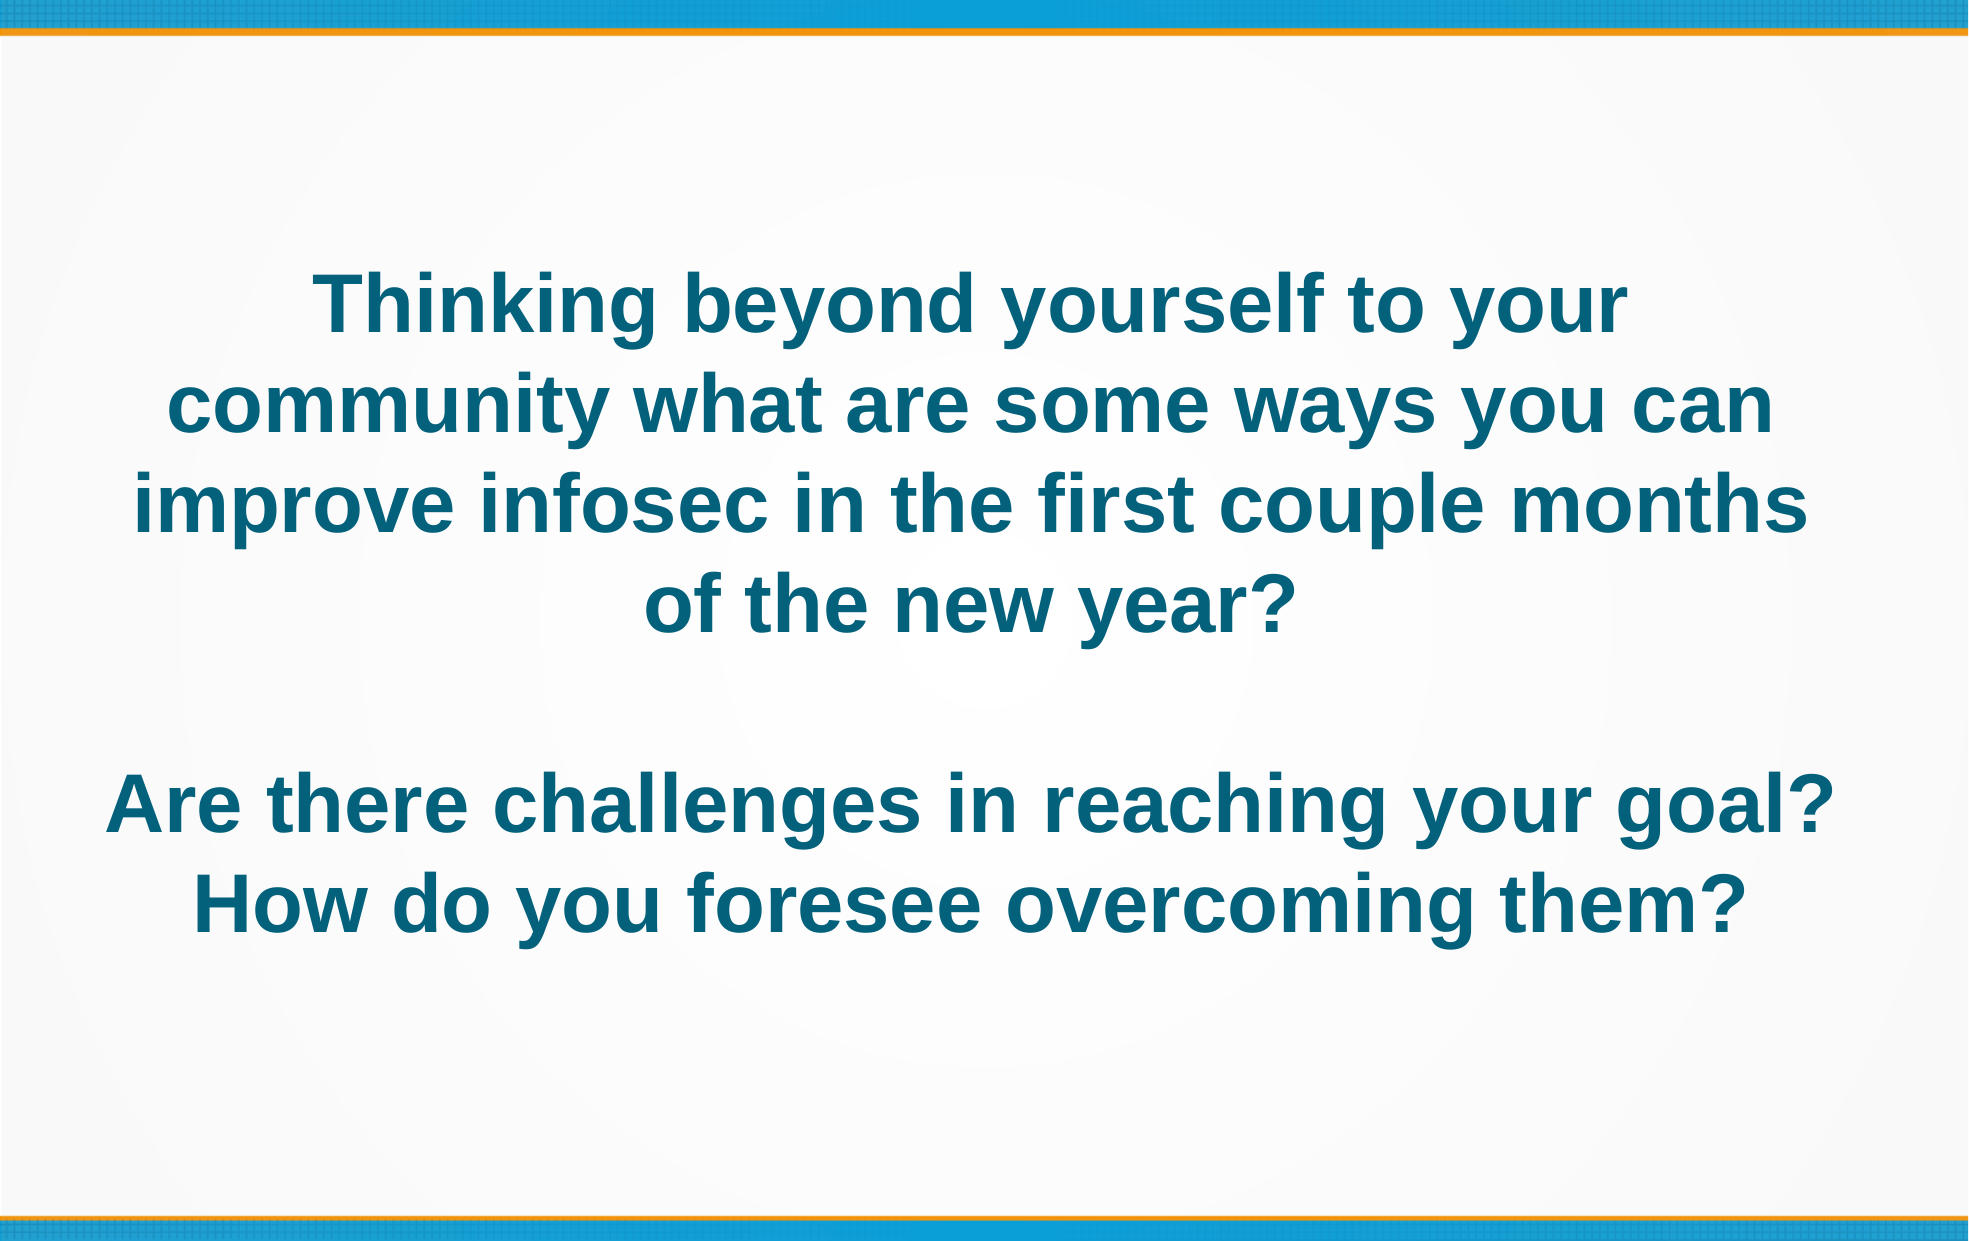

Thinking beyond yourself to your community what are some ways you can improve infosec in the first couple months of the new year?

Are there challenges in reaching your goal? How do you foresee overcoming them?